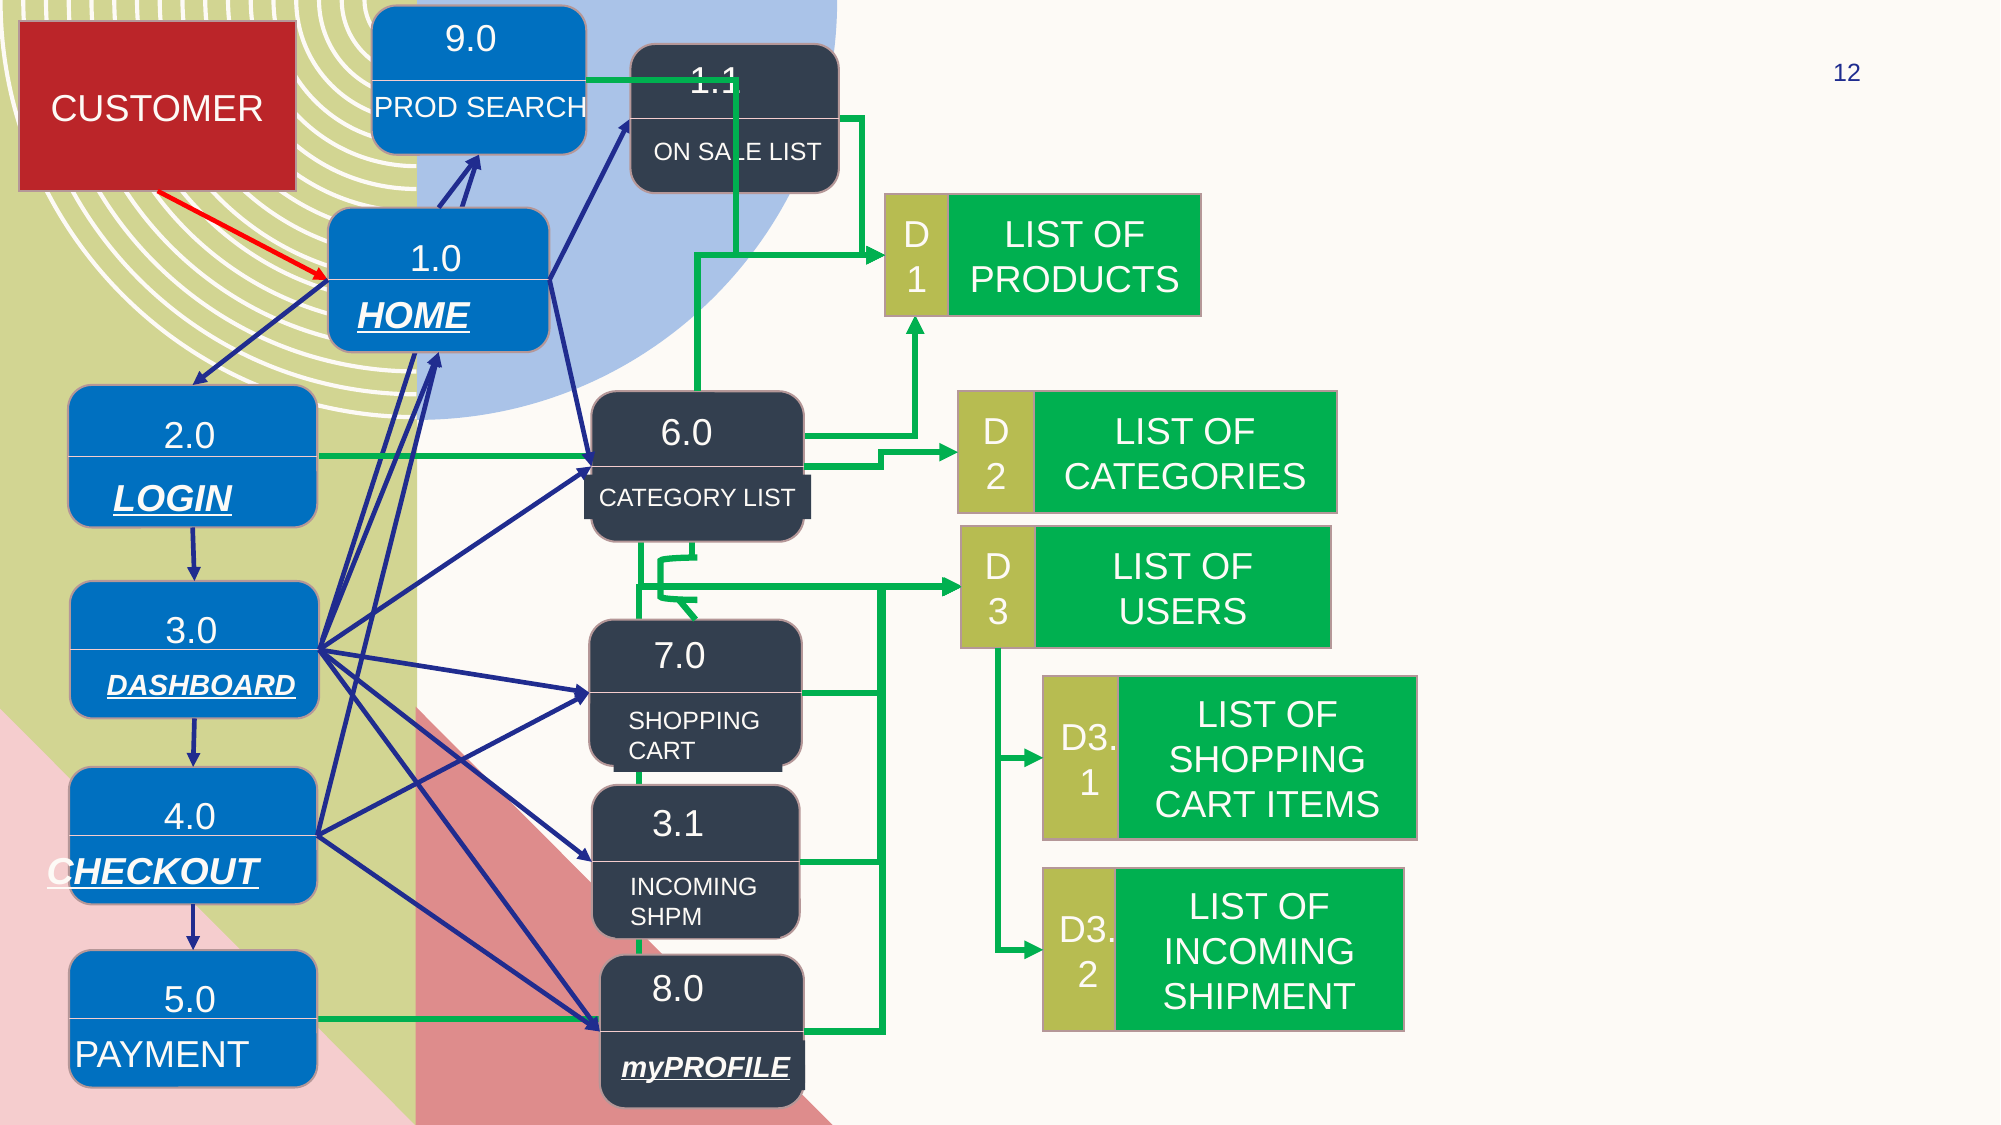

9.0
PROD SEARCH
CUSTOMER

1.1
ON SALE LIST
12
LIST OF PRODUCTS
D1

1.0
HOME

2.0
LOGIN

6.0
CATEGORY LIST
LIST OF CATEGORIES
D2
LIST OF USERS
D3

3.0
DASHBOARD

7.0
SHOPPING
CART
LIST OF SHOPPING CART ITEMS
D3.1

4.0
CHECKOUT

3.1
INCOMING
SHPM
LIST OF INCOMING SHIPMENT
D3.2

5.0
PAYMENT

8.0
myPROFILE